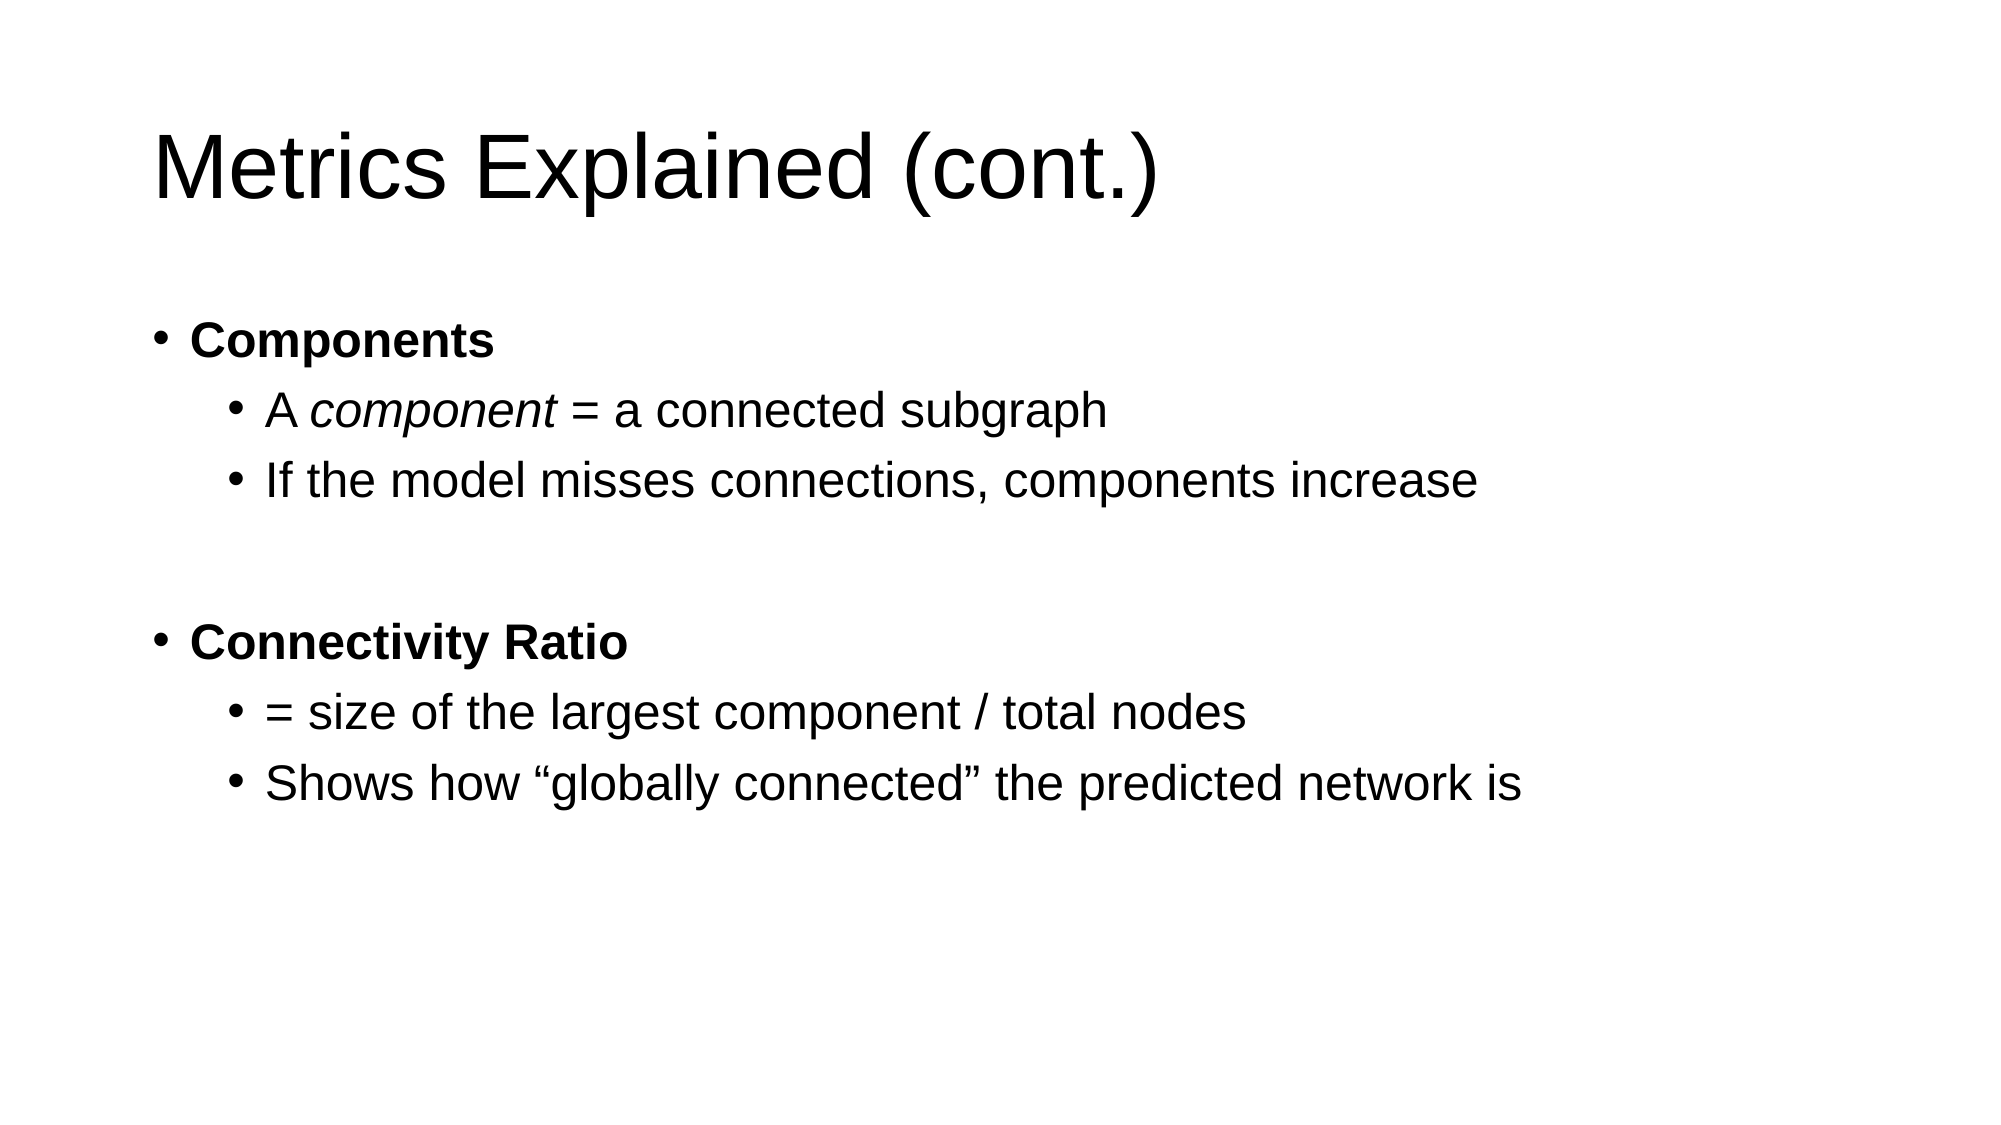

# Metrics Explained (cont.)
Components
A component = a connected subgraph
If the model misses connections, components increase

Connectivity Ratio
= size of the largest component / total nodes
Shows how “globally connected” the predicted network is